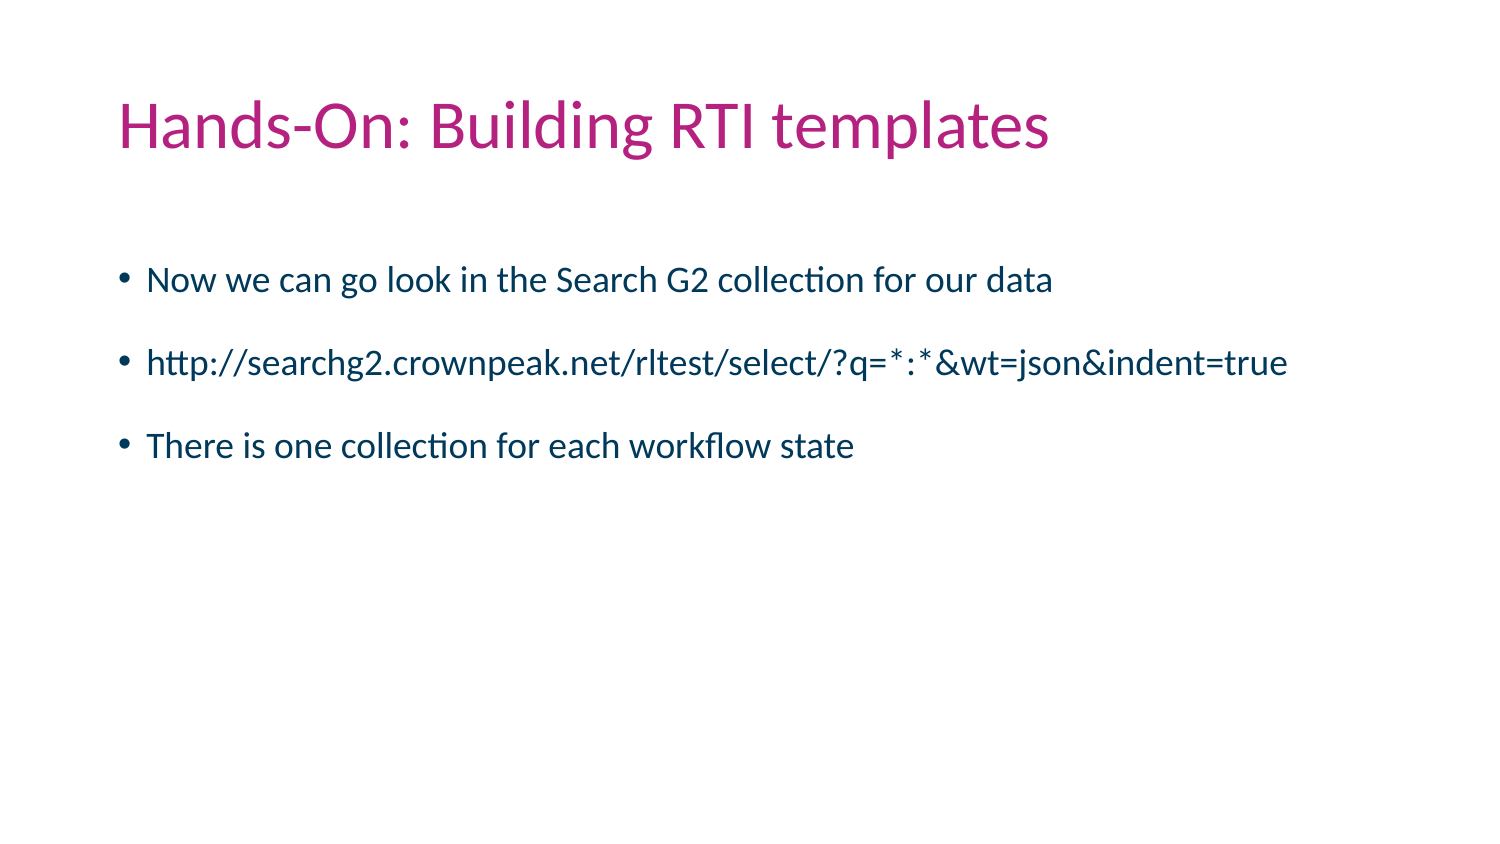

# Hands-On: Building RTI templates
Now we can go look in the Search G2 collection for our data
http://searchg2.crownpeak.net/rltest/select/?q=*:*&wt=json&indent=true
There is one collection for each workflow state